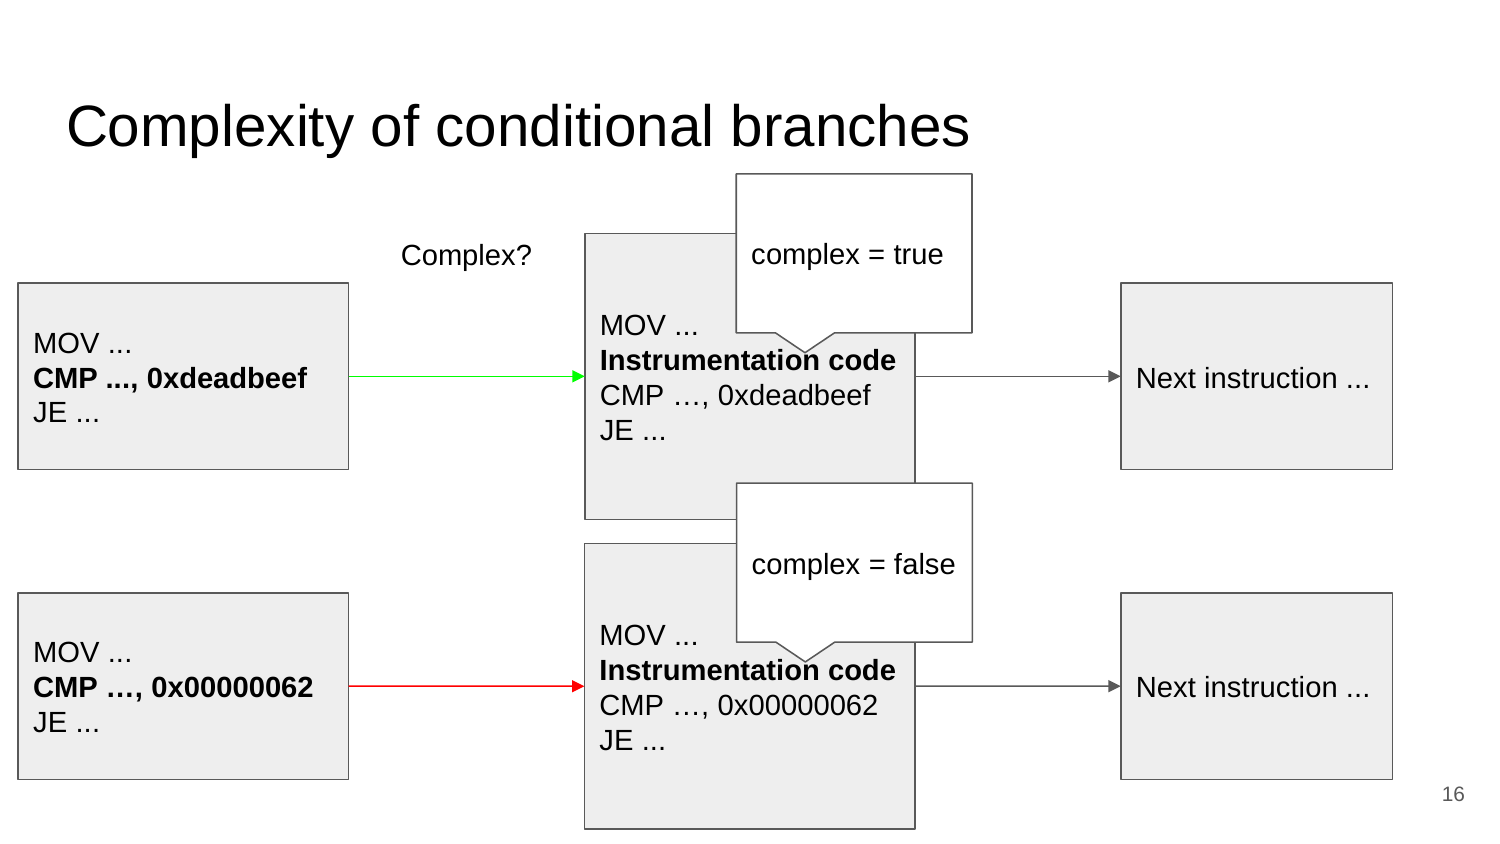

# Complexity of conditional branches
complex = true
Complex?
MOV ...
Instrumentation code
CMP …, 0xdeadbeef
JE ...
MOV ...
CMP ..., 0xdeadbeef
JE ...
Next instruction ...
complex = false
MOV ...
Instrumentation code
CMP …, 0x00000062
JE ...
MOV ...
CMP …, 0x00000062
JE ...
Next instruction ...
16